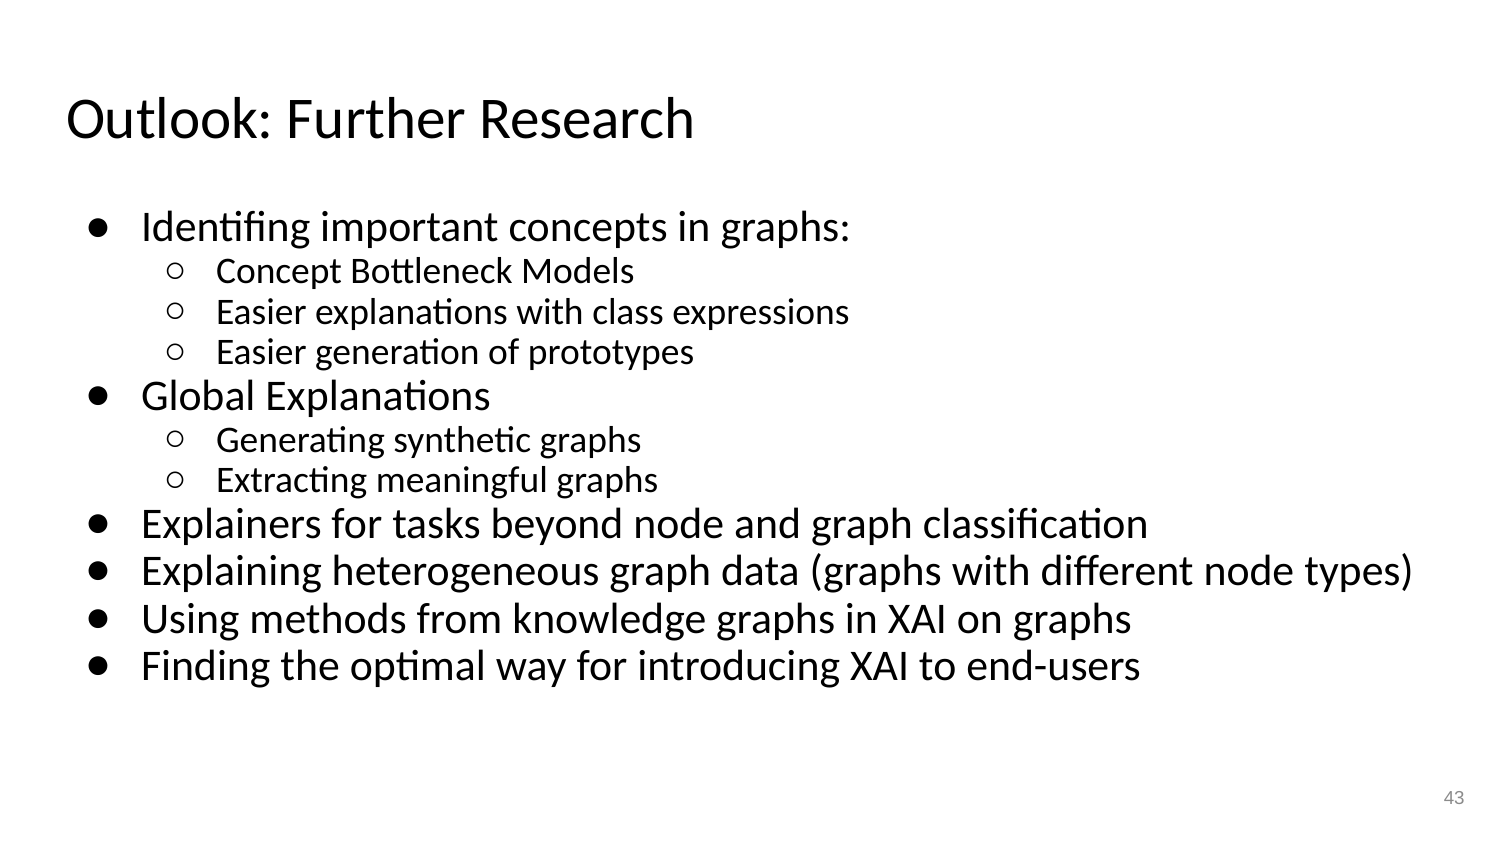

# Outlook: Further Research
Identifing important concepts in graphs:
Concept Bottleneck Models
Easier explanations with class expressions
Easier generation of prototypes
Global Explanations
Generating synthetic graphs
Extracting meaningful graphs
Explainers for tasks beyond node and graph classification
Explaining heterogeneous graph data (graphs with different node types)
Using methods from knowledge graphs in XAI on graphs
Finding the optimal way for introducing XAI to end-users

43